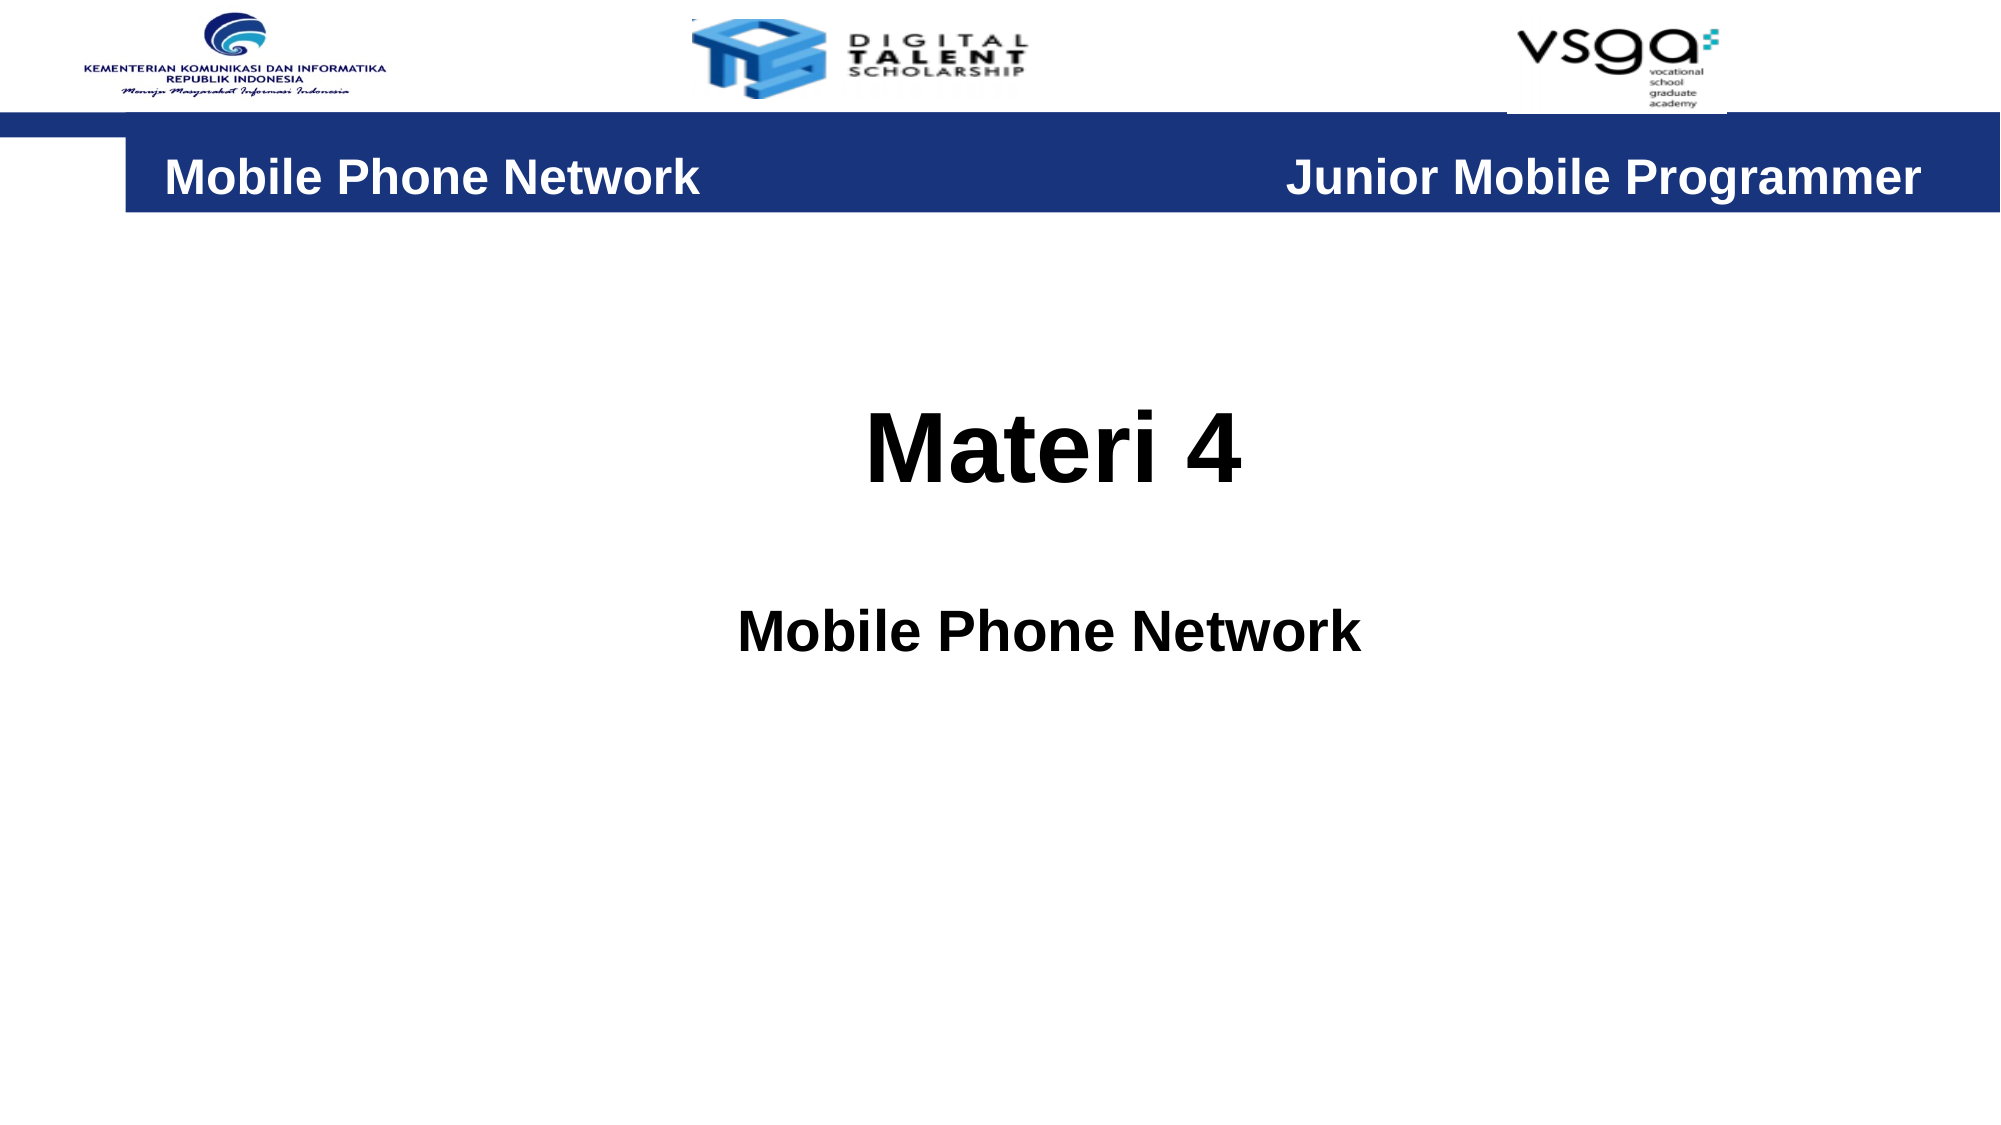

Mobile Phone Network                                          Junior Mobile Programmer
Materi 4
Mobile Phone Network